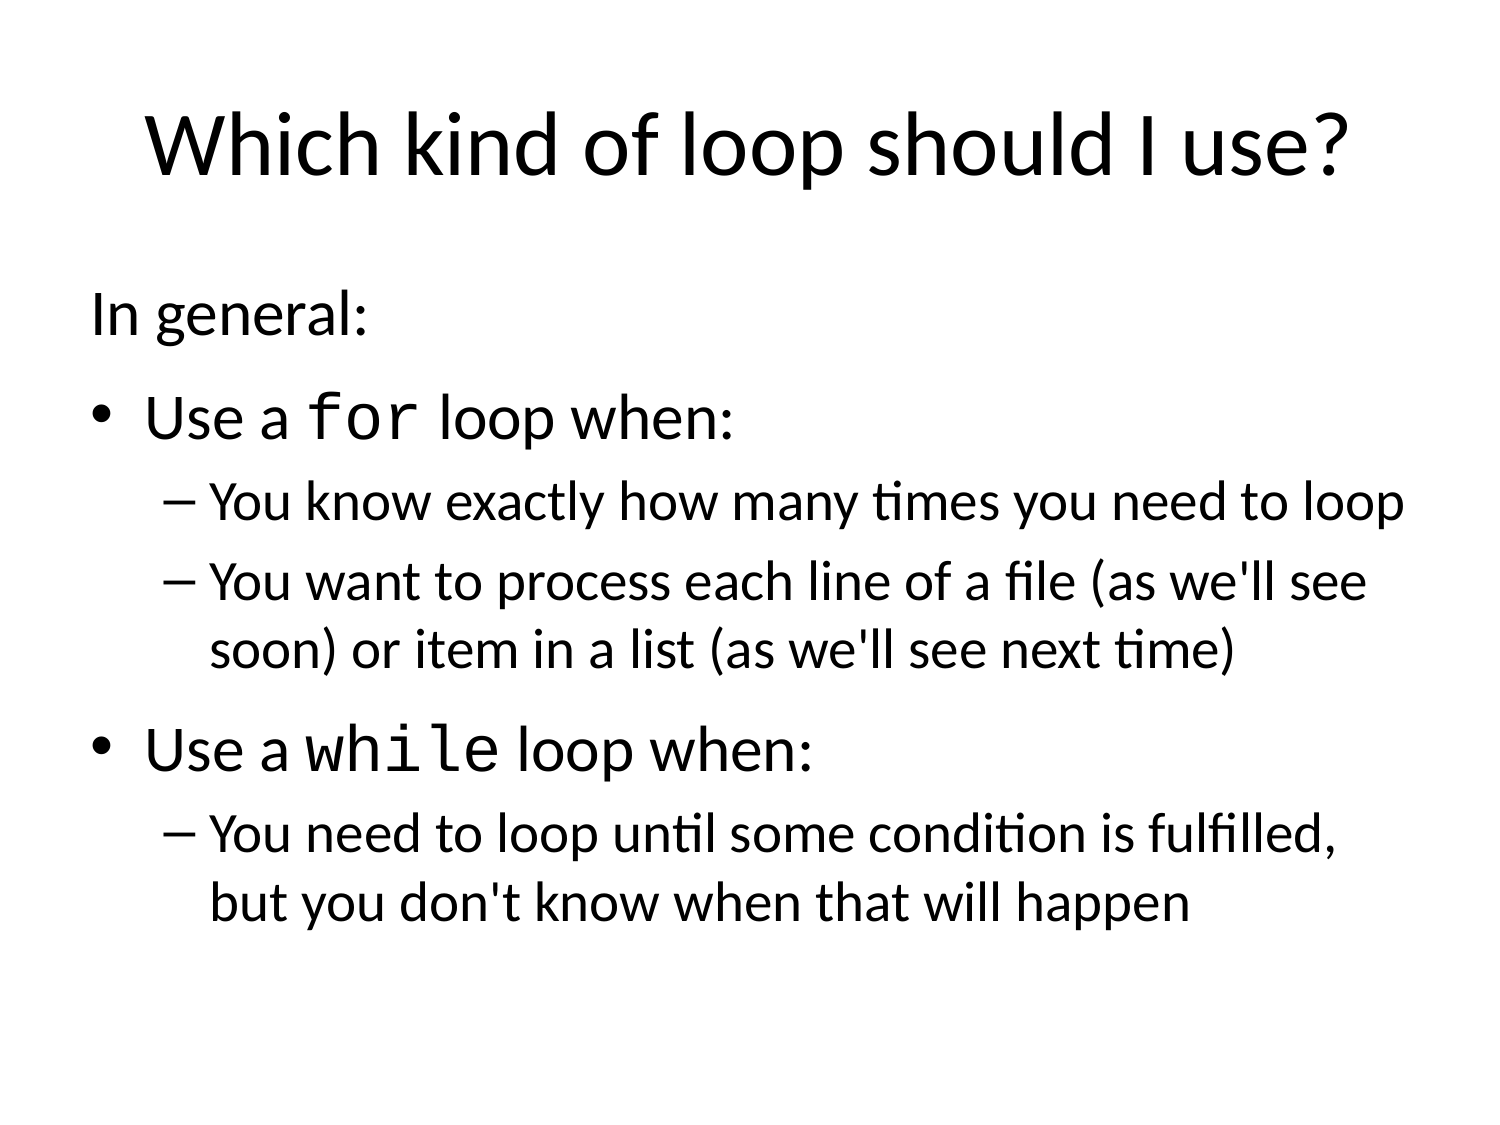

# Which kind of loop should I use?
In general:
Use a for loop when:
You know exactly how many times you need to loop
You want to process each line of a file (as we'll see soon) or item in a list (as we'll see next time)
Use a while loop when:
You need to loop until some condition is fulfilled, but you don't know when that will happen